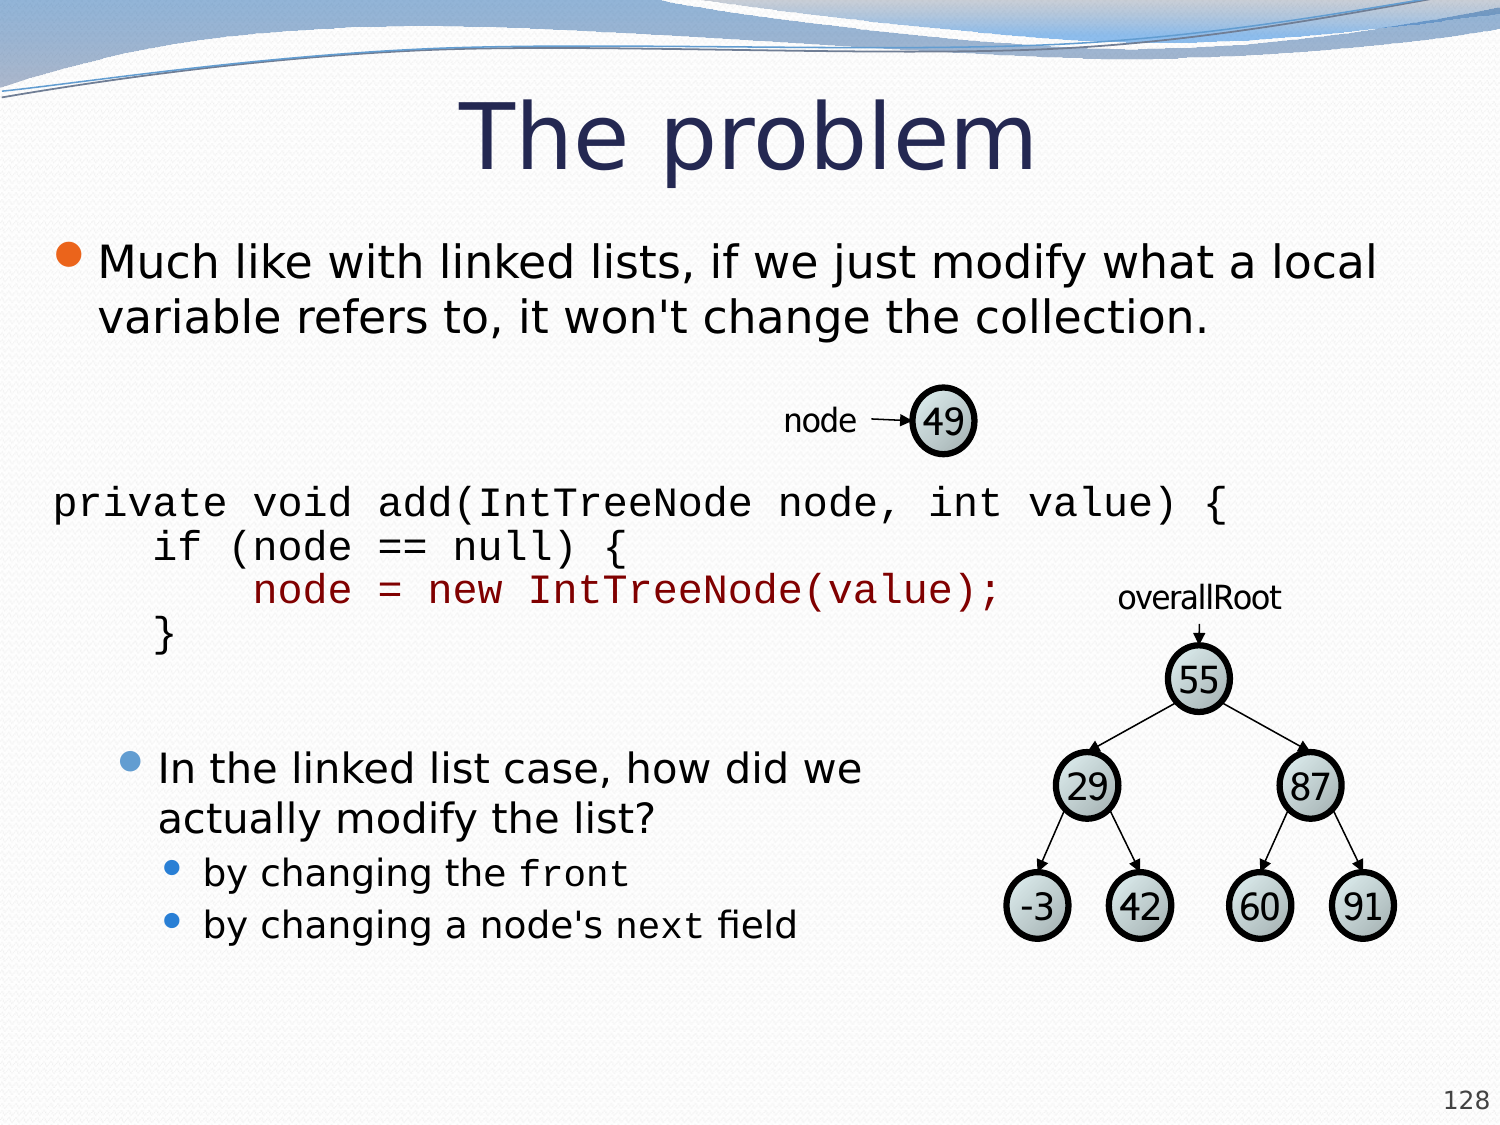

# The problem
Much like with linked lists, if we just modify what a local variable refers to, it won't change the collection.

private void add(IntTreeNode node, int value) {
    if (node == null) {
        node = new IntTreeNode(value);
    }

In the linked list case, how did we
actually modify the list?
by changing the front
by changing a node's next field
49
node
overallRoot
55
29
87
-3
42
60
91